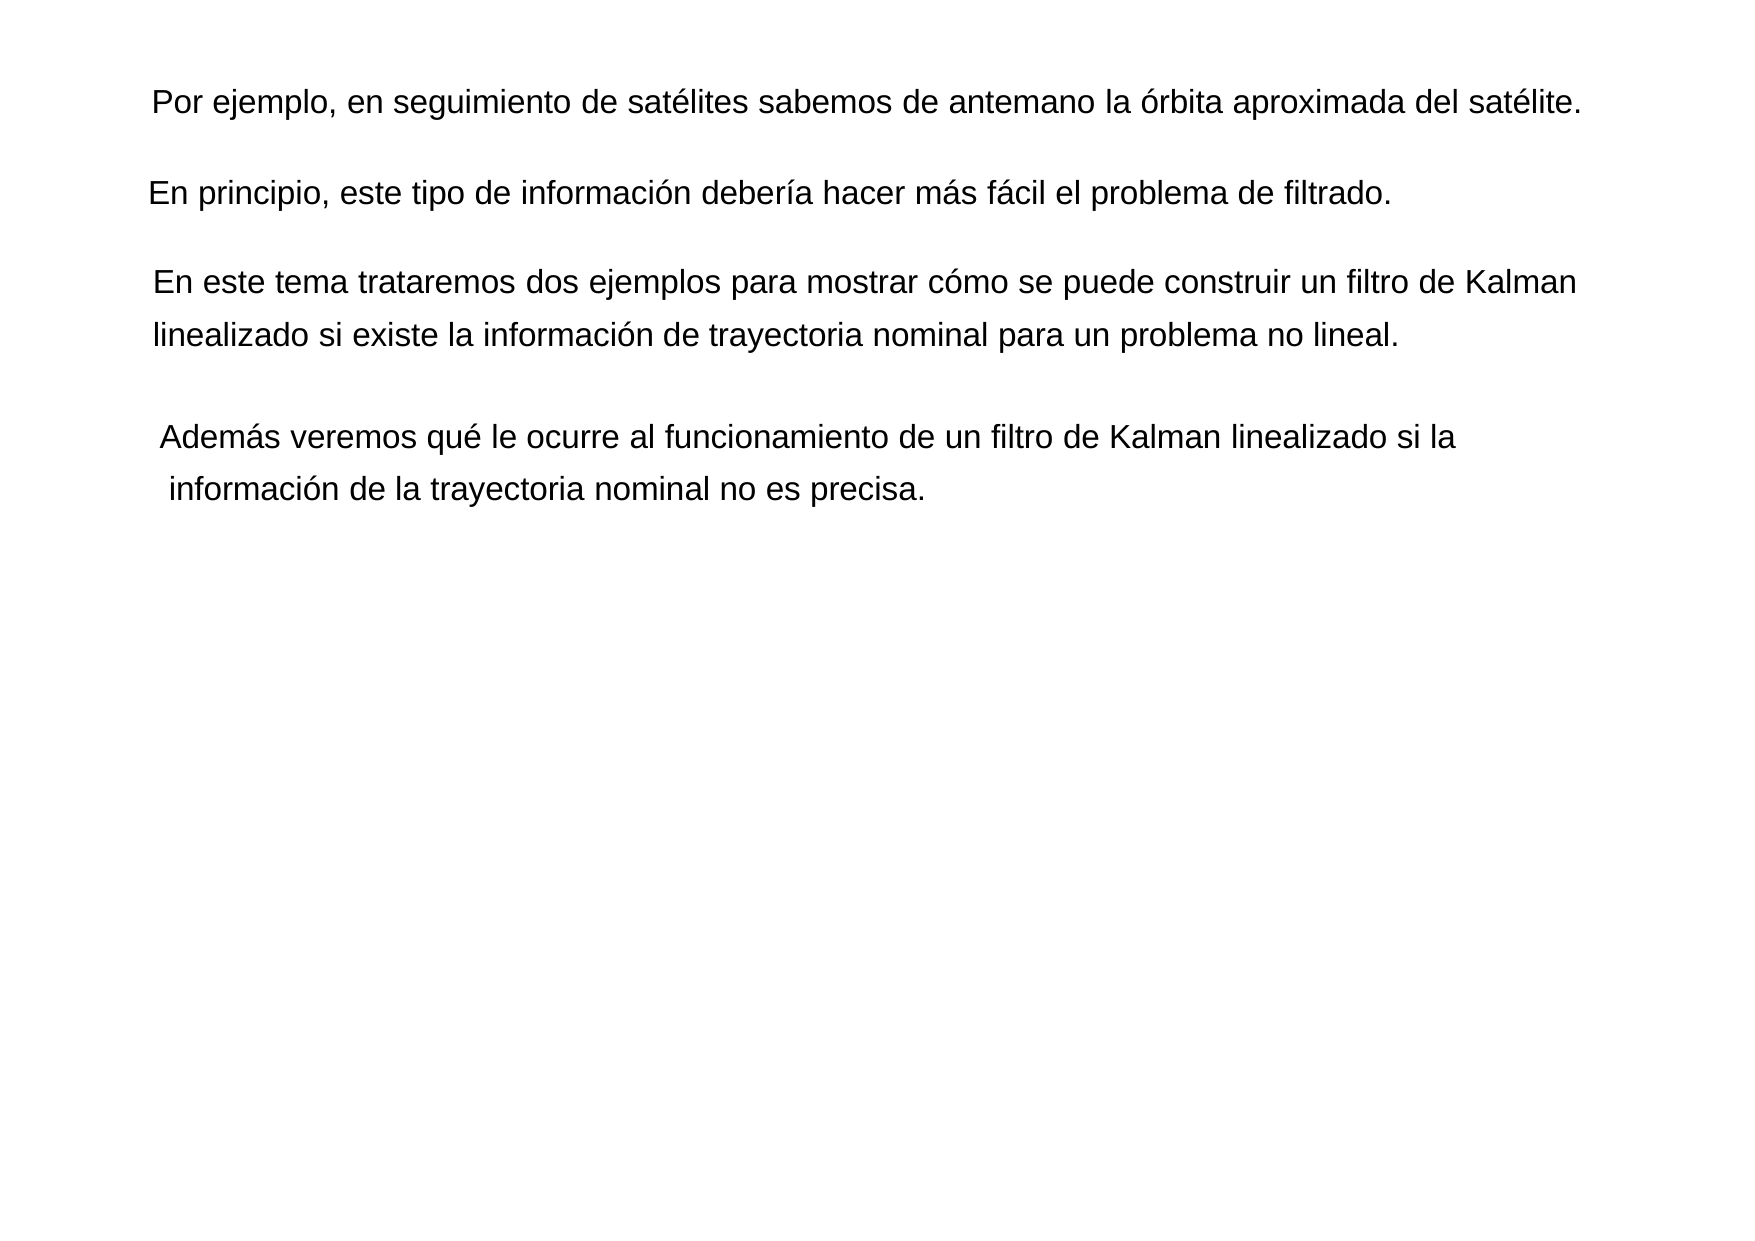

Por ejemplo, en seguimiento de satélites sabemos de antemano la órbita aproximada del satélite.

En principio, este tipo de información debería hacer más fácil el problema de filtrado.

En este tema trataremos dos ejemplos para mostrar cómo se puede construir un filtro de Kalman  linealizado si existe la información de trayectoria nominal para un problema no lineal.

Además veremos qué le ocurre al funcionamiento de un filtro de Kalman linealizado si la  información de la trayectoria nominal no es precisa.